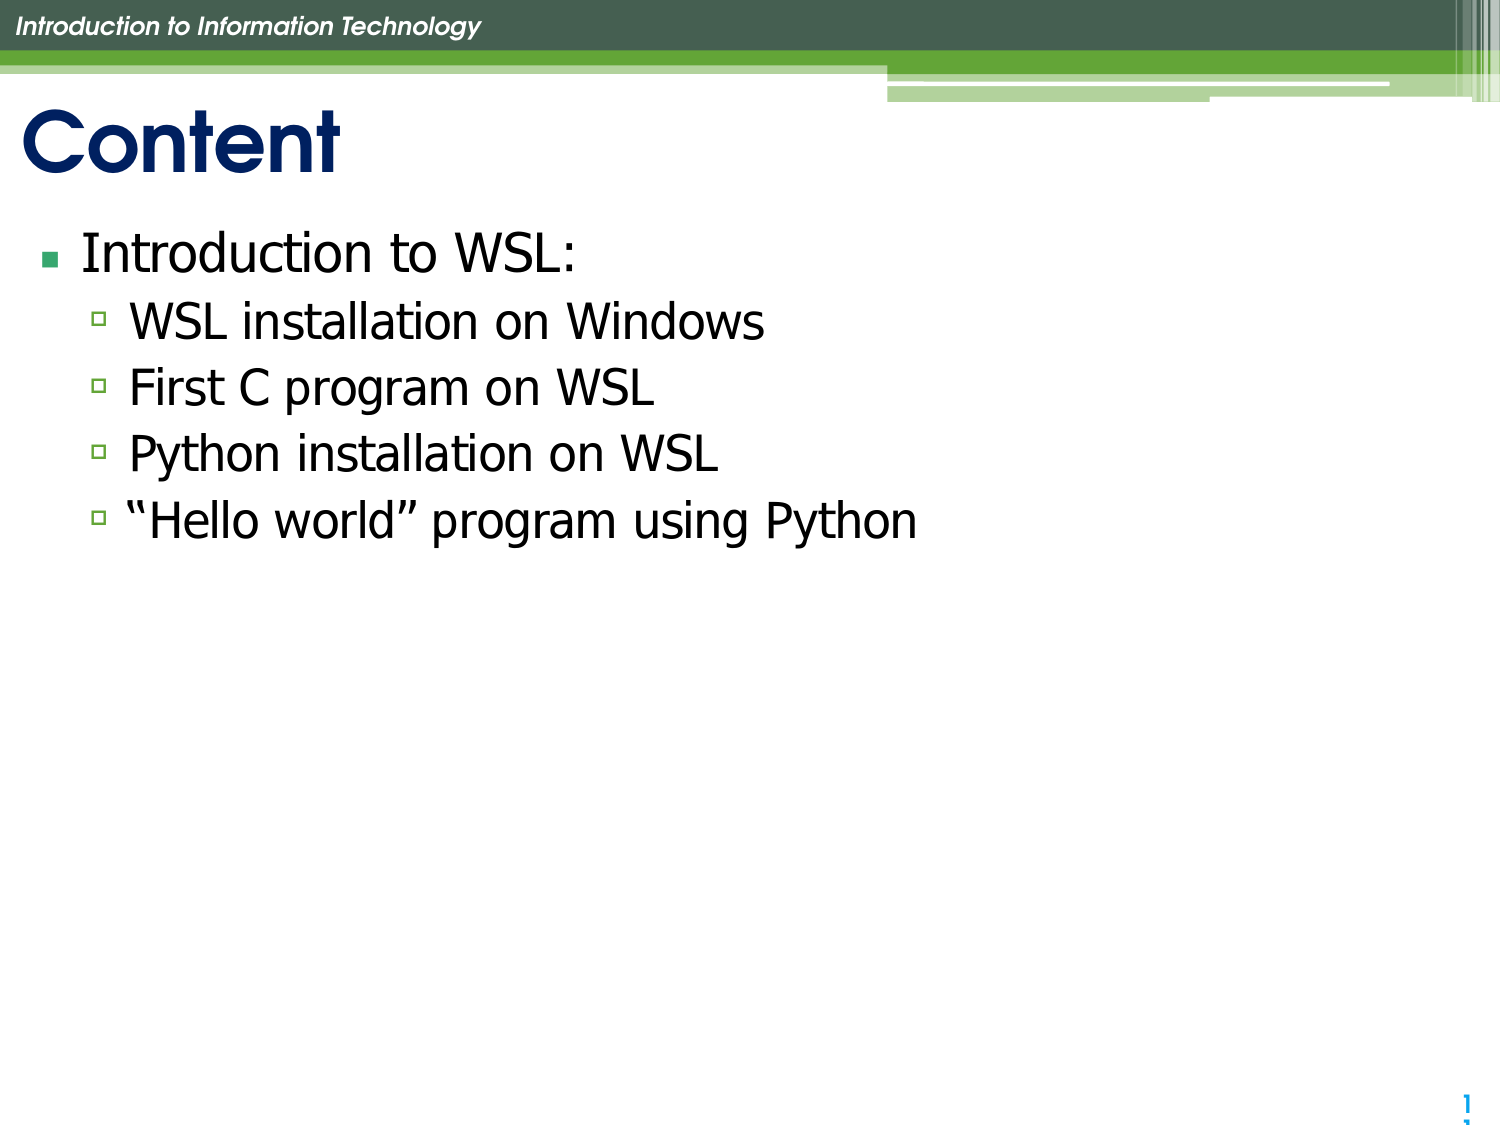

# Content
Introduction to WSL:
WSL installation on Windows
First C program on WSL
Python installation on WSL
“Hello world” program using Python